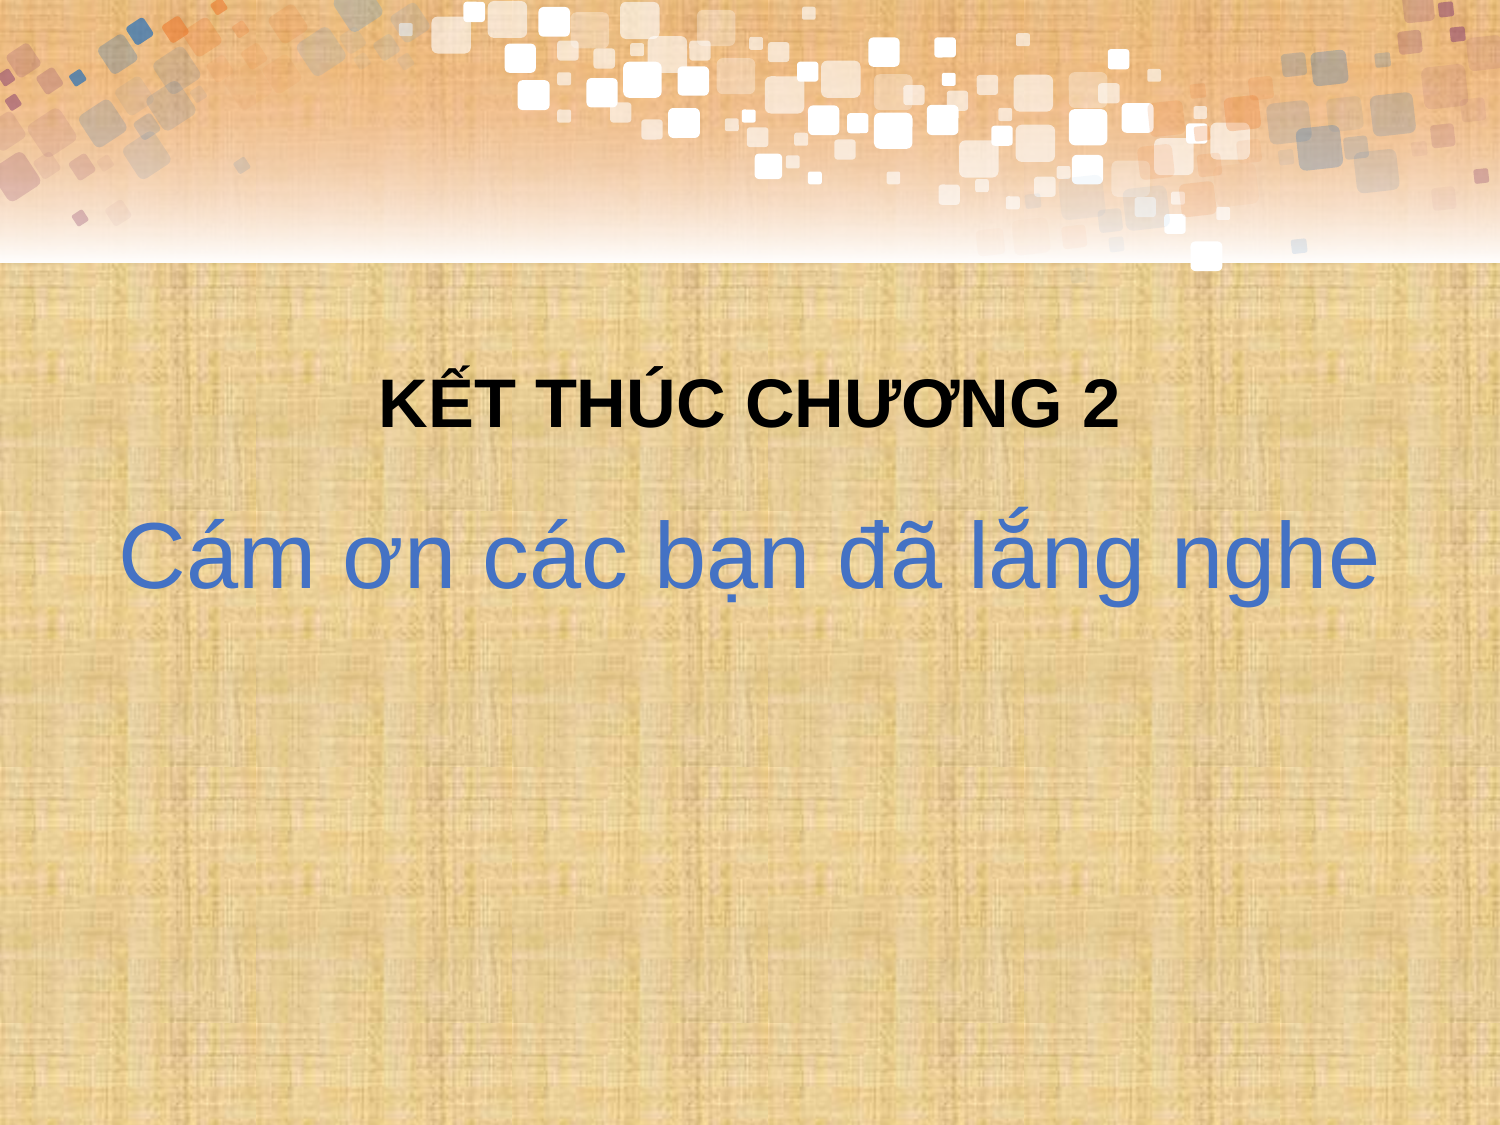

# KẾT THÚC CHƯƠNG 2
Cám ơn các bạn đã lắng nghe